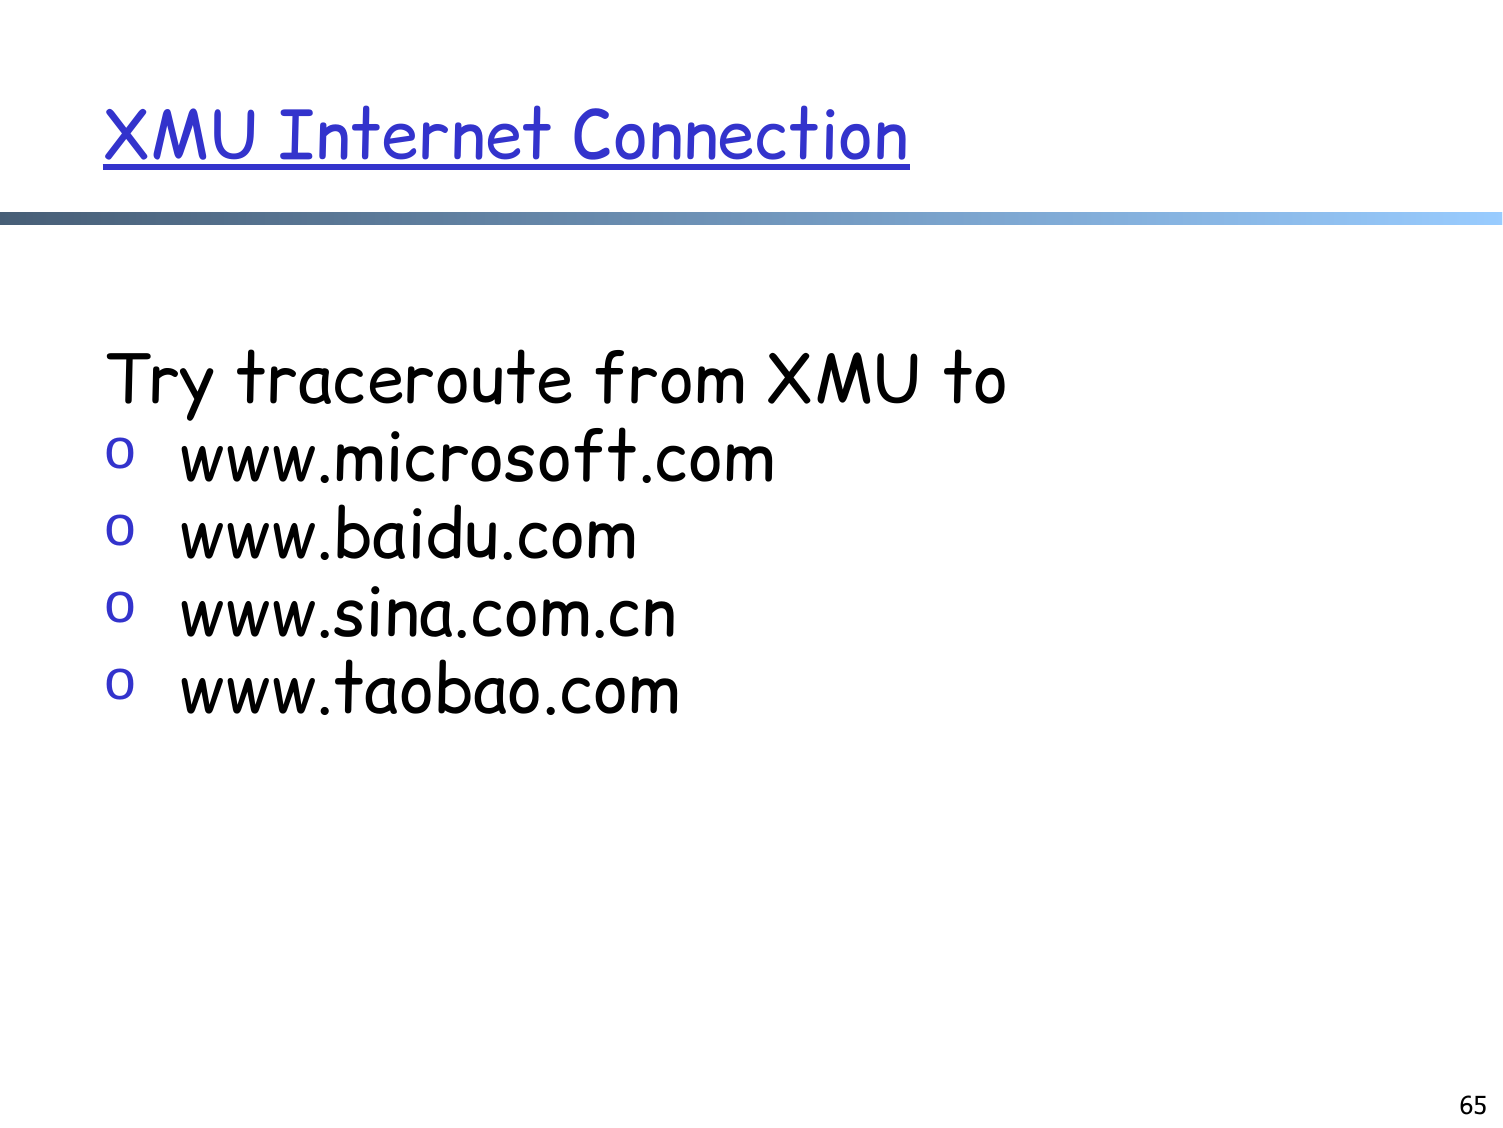

# XMU Internet Connection

Try traceroute from XMU to
 www.microsoft.com
 www.baidu.com
 www.sina.com.cn
 www.taobao.com
65